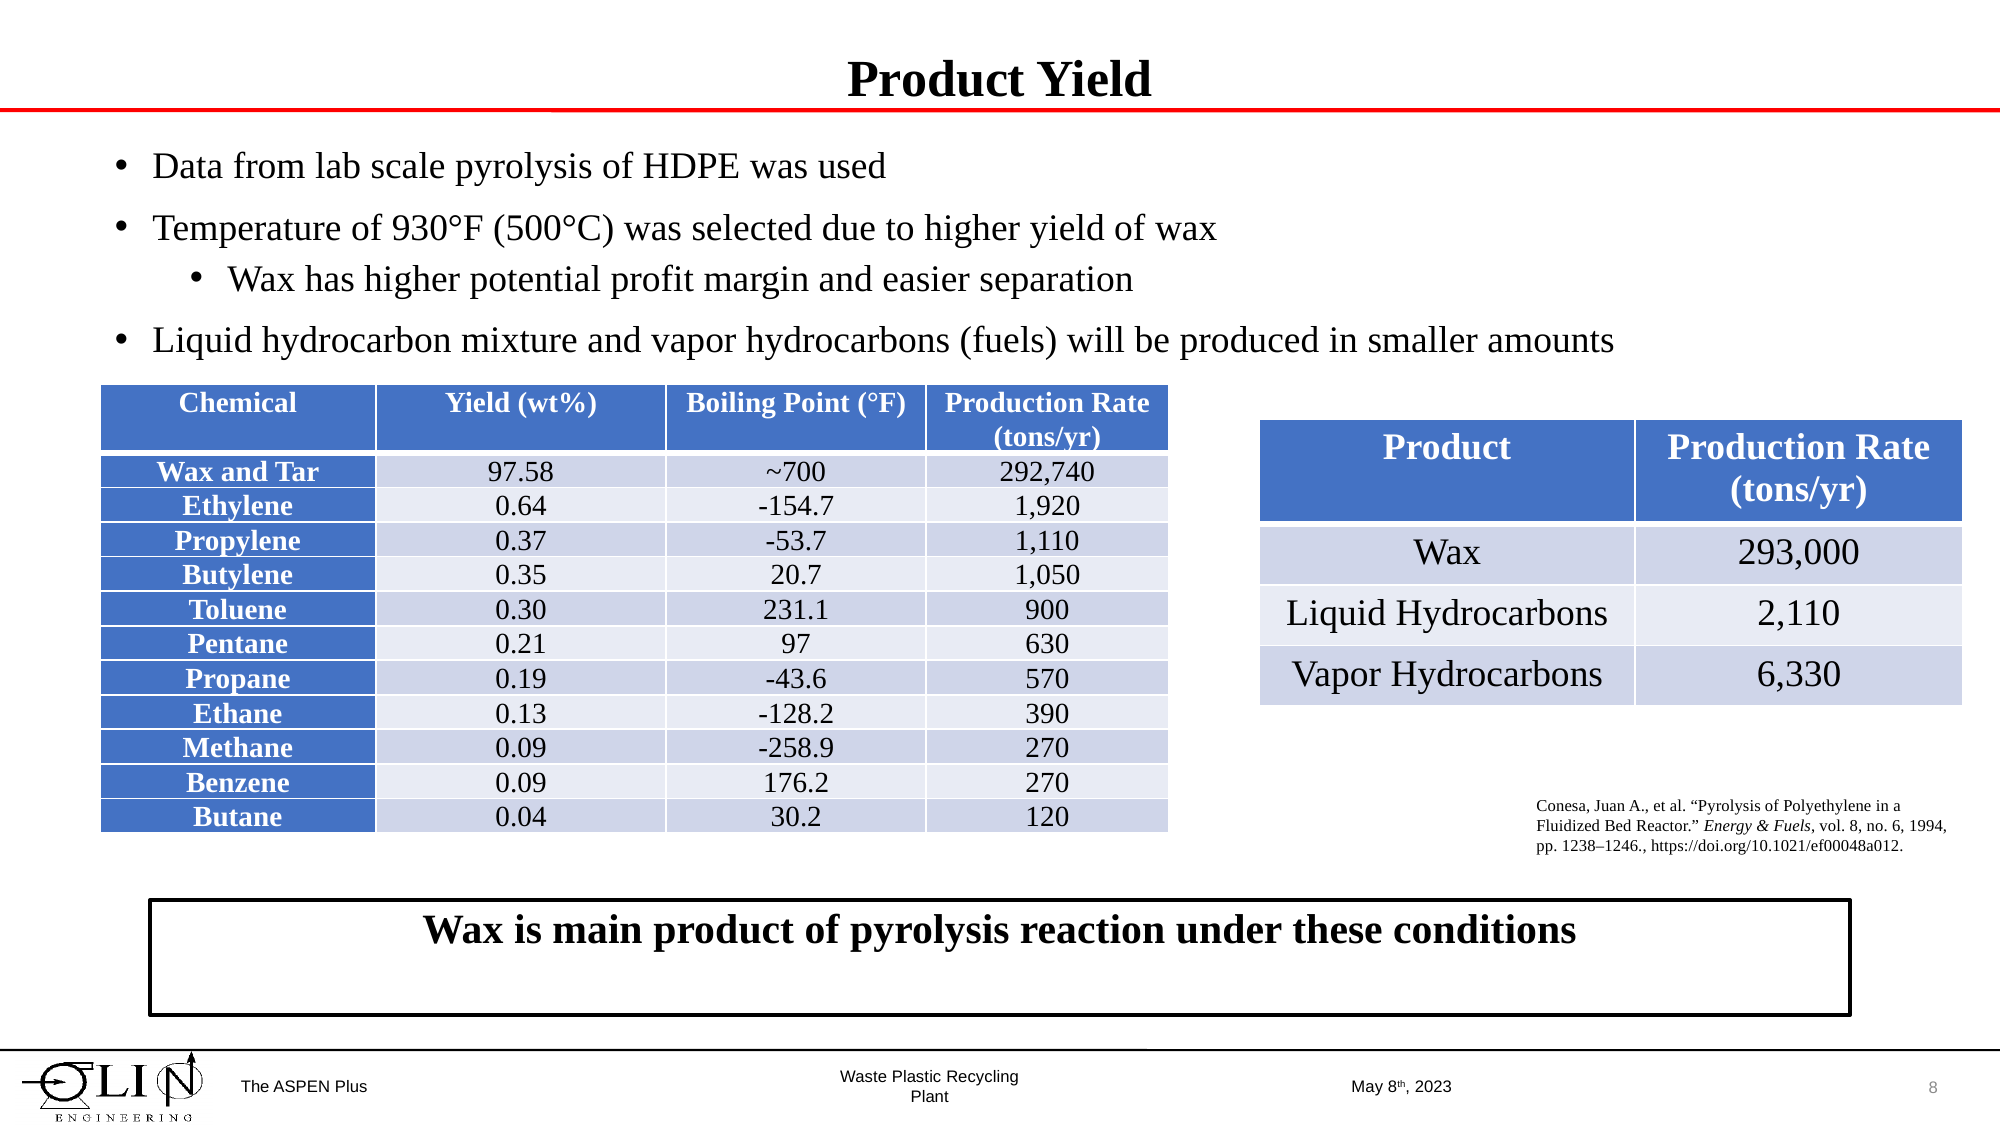

# Product Yield
Data from lab scale pyrolysis of HDPE was used
Temperature of 930°F (500°C) was selected due to higher yield of wax
Wax has higher potential profit margin and easier separation
Liquid hydrocarbon mixture and vapor hydrocarbons (fuels) will be produced in smaller amounts
| Chemical | Yield (wt%) | Boiling Point (°F) | Production Rate (tons/yr) |
| --- | --- | --- | --- |
| Wax and Tar | 97.58 | ~700 | 292,740 |
| Ethylene | 0.64 | -154.7 | 1,920 |
| Propylene | 0.37 | -53.7 | 1,110 |
| Butylene | 0.35 | 20.7 | 1,050 |
| Toluene | 0.30 | 231.1 | 900 |
| Pentane | 0.21 | 97 | 630 |
| Propane | 0.19 | -43.6 | 570 |
| Ethane | 0.13 | -128.2 | 390 |
| Methane | 0.09 | -258.9 | 270 |
| Benzene | 0.09 | 176.2 | 270 |
| Butane | 0.04 | 30.2 | 120 |
| Product | Production Rate (tons/yr) |
| --- | --- |
| Wax | 293,000 |
| Liquid Hydrocarbons | 2,110 |
| Vapor Hydrocarbons | 6,330 |
Conesa, Juan A., et al. “Pyrolysis of Polyethylene in a Fluidized Bed Reactor.” Energy & Fuels, vol. 8, no. 6, 1994, pp. 1238–1246., https://doi.org/10.1021/ef00048a012.
Wax is main product of pyrolysis reaction under these conditions
The ASPEN Plus
May 8th, 2023
8